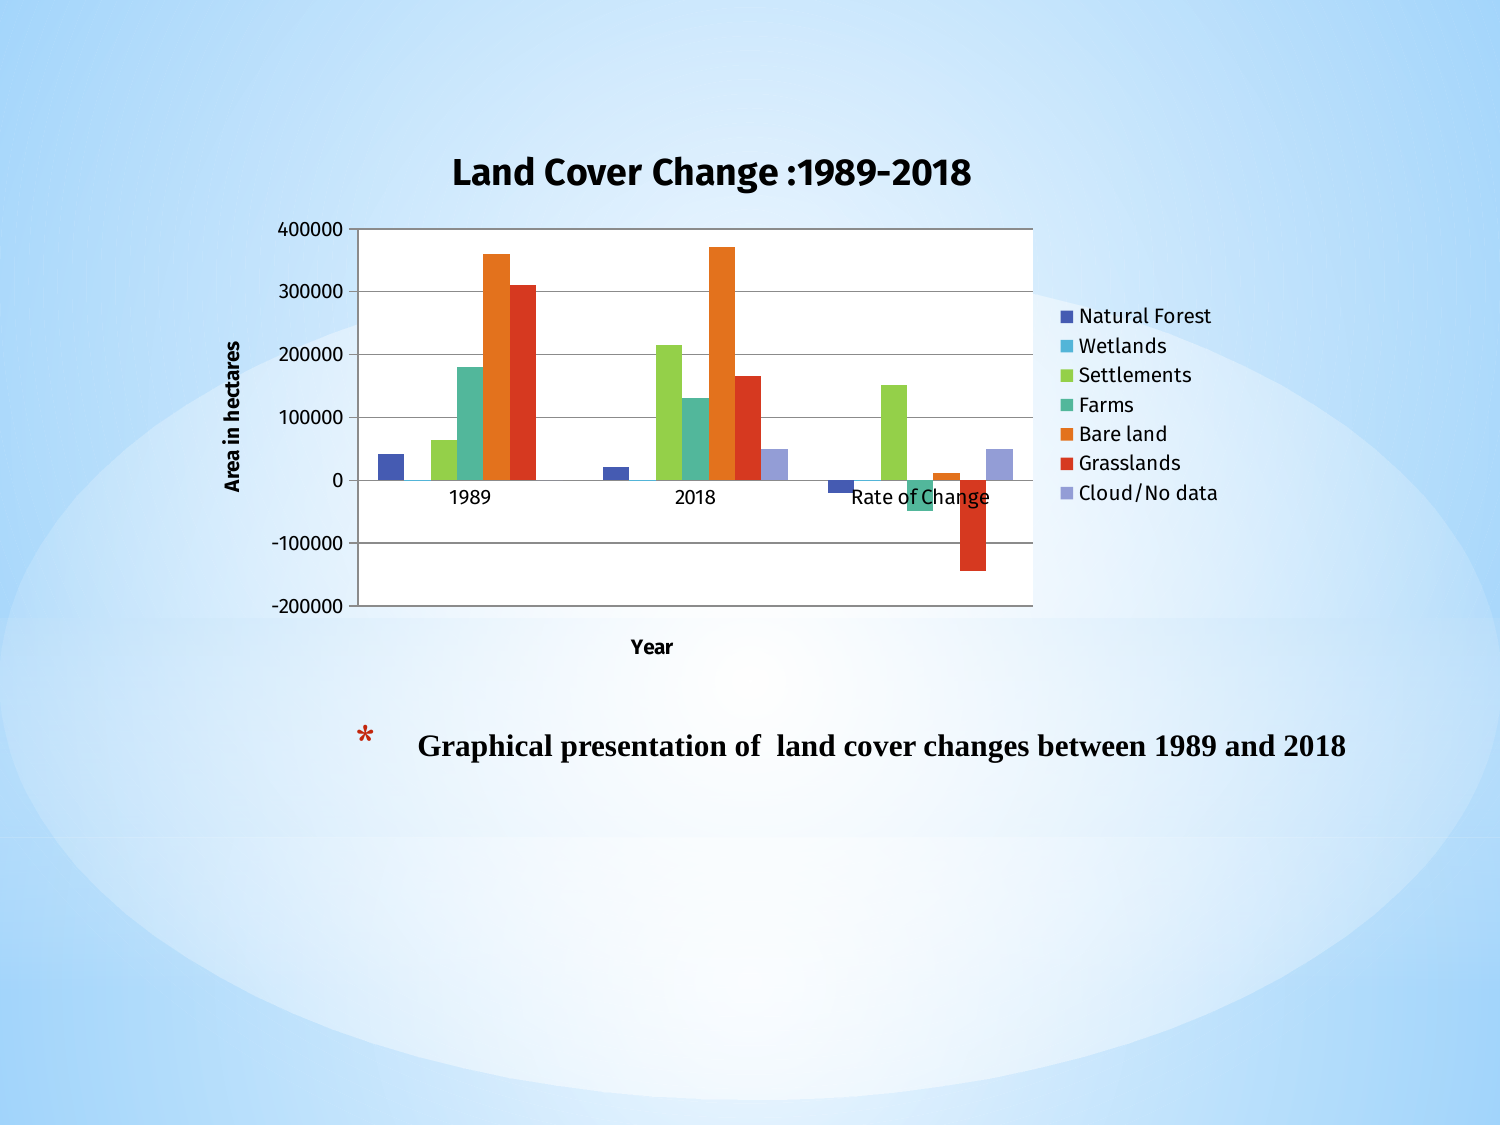

### Chart: Land Cover Change :1989-2018

| Category | Natural Forest | Wetlands | Settlements | Farms | Bare land | Grasslands | Cloud/No data |
|---|---|---|---|---|---|---|---|
| 1989 | 41667.0 | 1201.0 | 63825.0 | 179864.0 | 359884.0 | 310615.0 | 0.0 |
| 2018 | 21152.0 | 370.0 | 215143.0 | 130833.0 | 371363.0 | 165621.0 | 49880.0 |
| Rate of Change | -20515.0 | -831.0 | 151318.0 | -49031.0 | 11479.0 | -144994.0 | 49880.0 |
# Graphical presentation of  land cover changes between 1989 and 2018